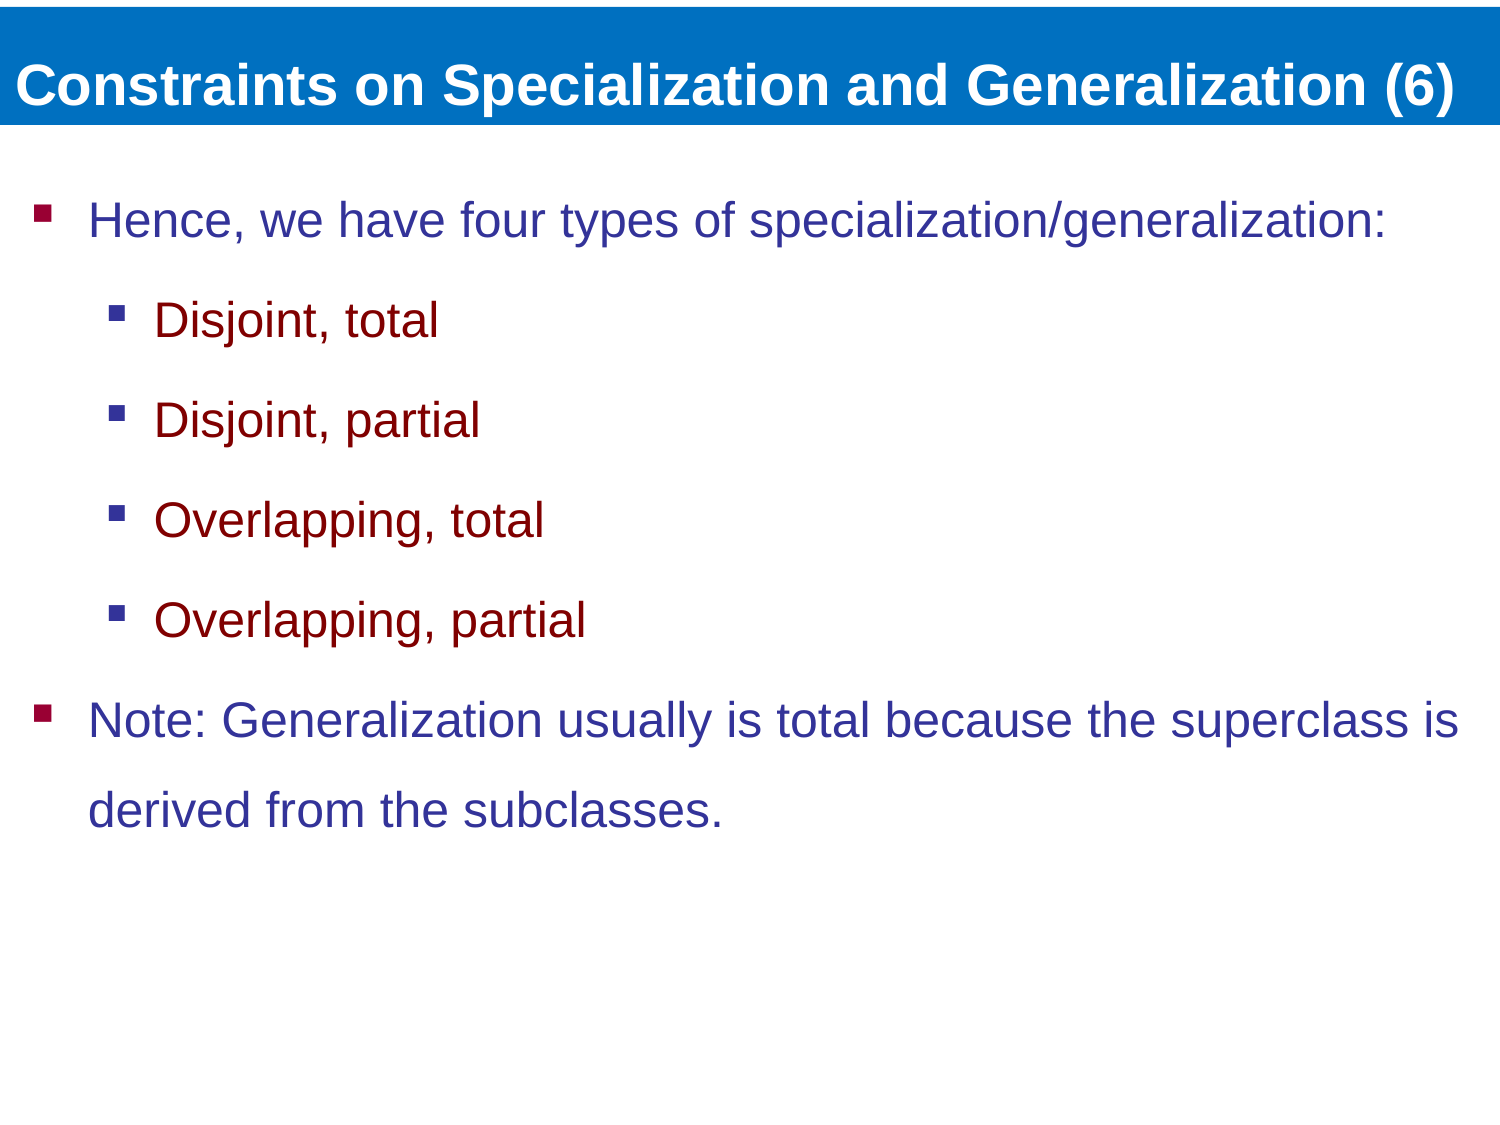

# Constraints on Specialization and Generalization (6)
Hence, we have four types of specialization/generalization:
Disjoint, total
Disjoint, partial
Overlapping, total
Overlapping, partial
Note: Generalization usually is total because the superclass is derived from the subclasses.